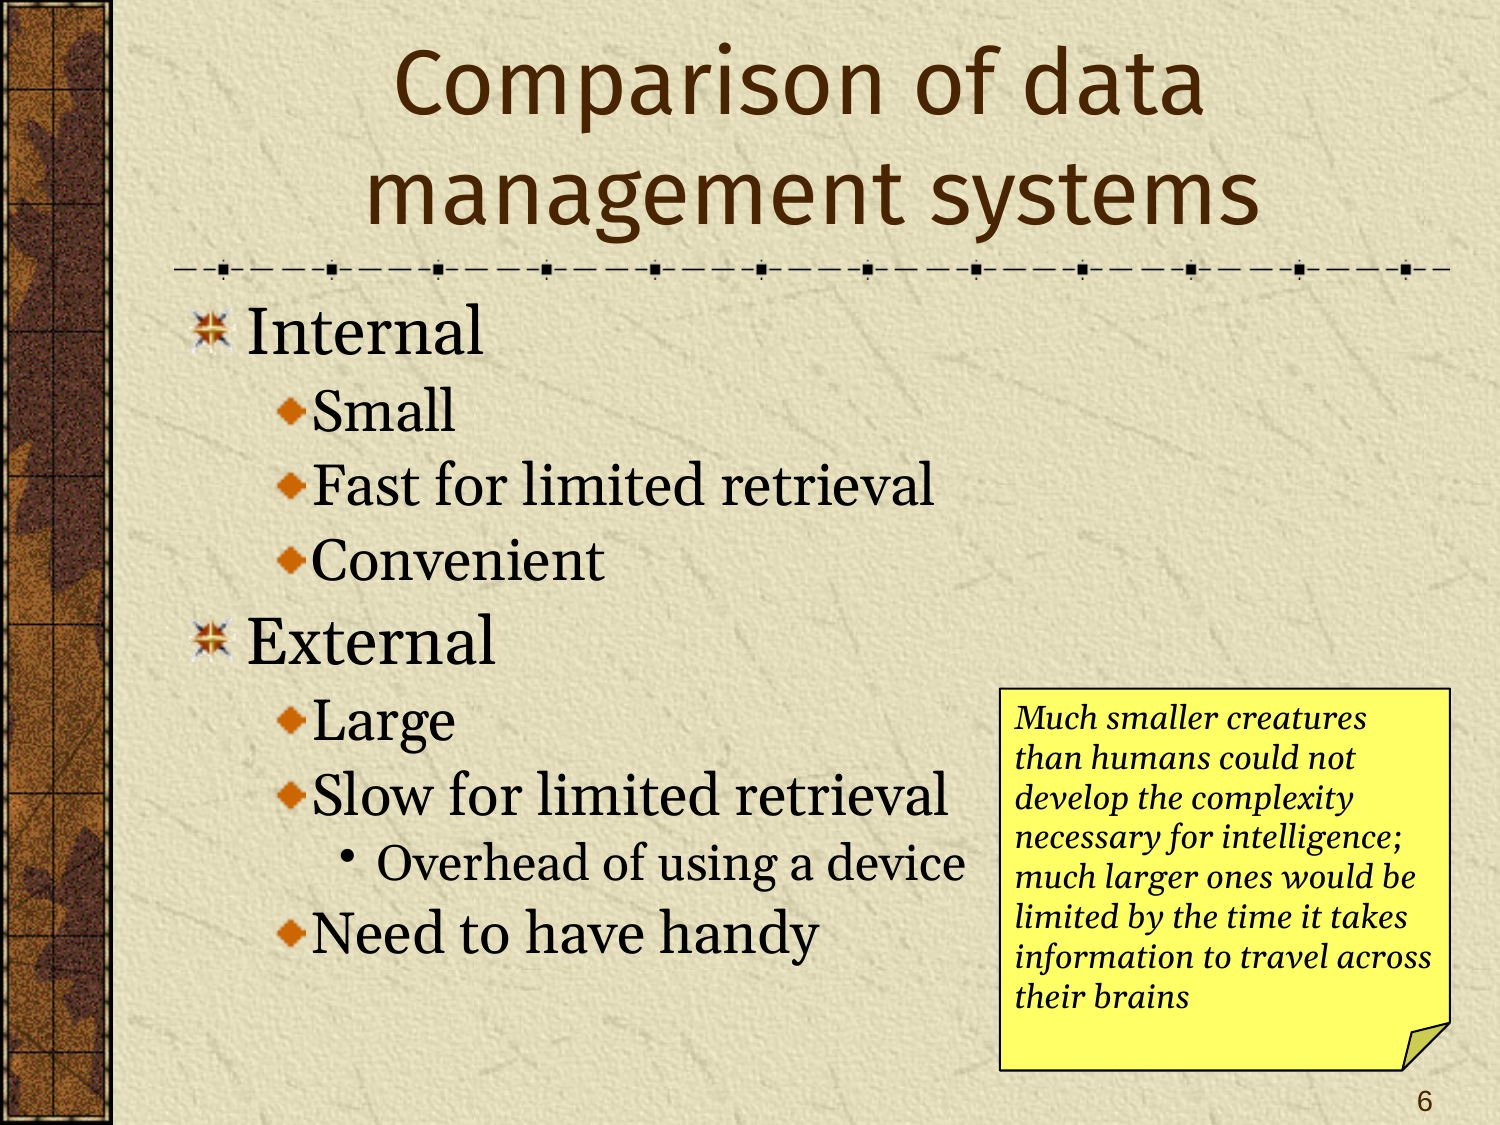

# Comparison of data management systems
Internal
Small
Fast for limited retrieval
Convenient
External
Large
Slow for limited retrieval
Overhead of using a device
Need to have handy
Much smaller creatures than humans could not develop the complexity necessary for intelligence; much larger ones would be limited by the time it takes information to travel across their brains
6